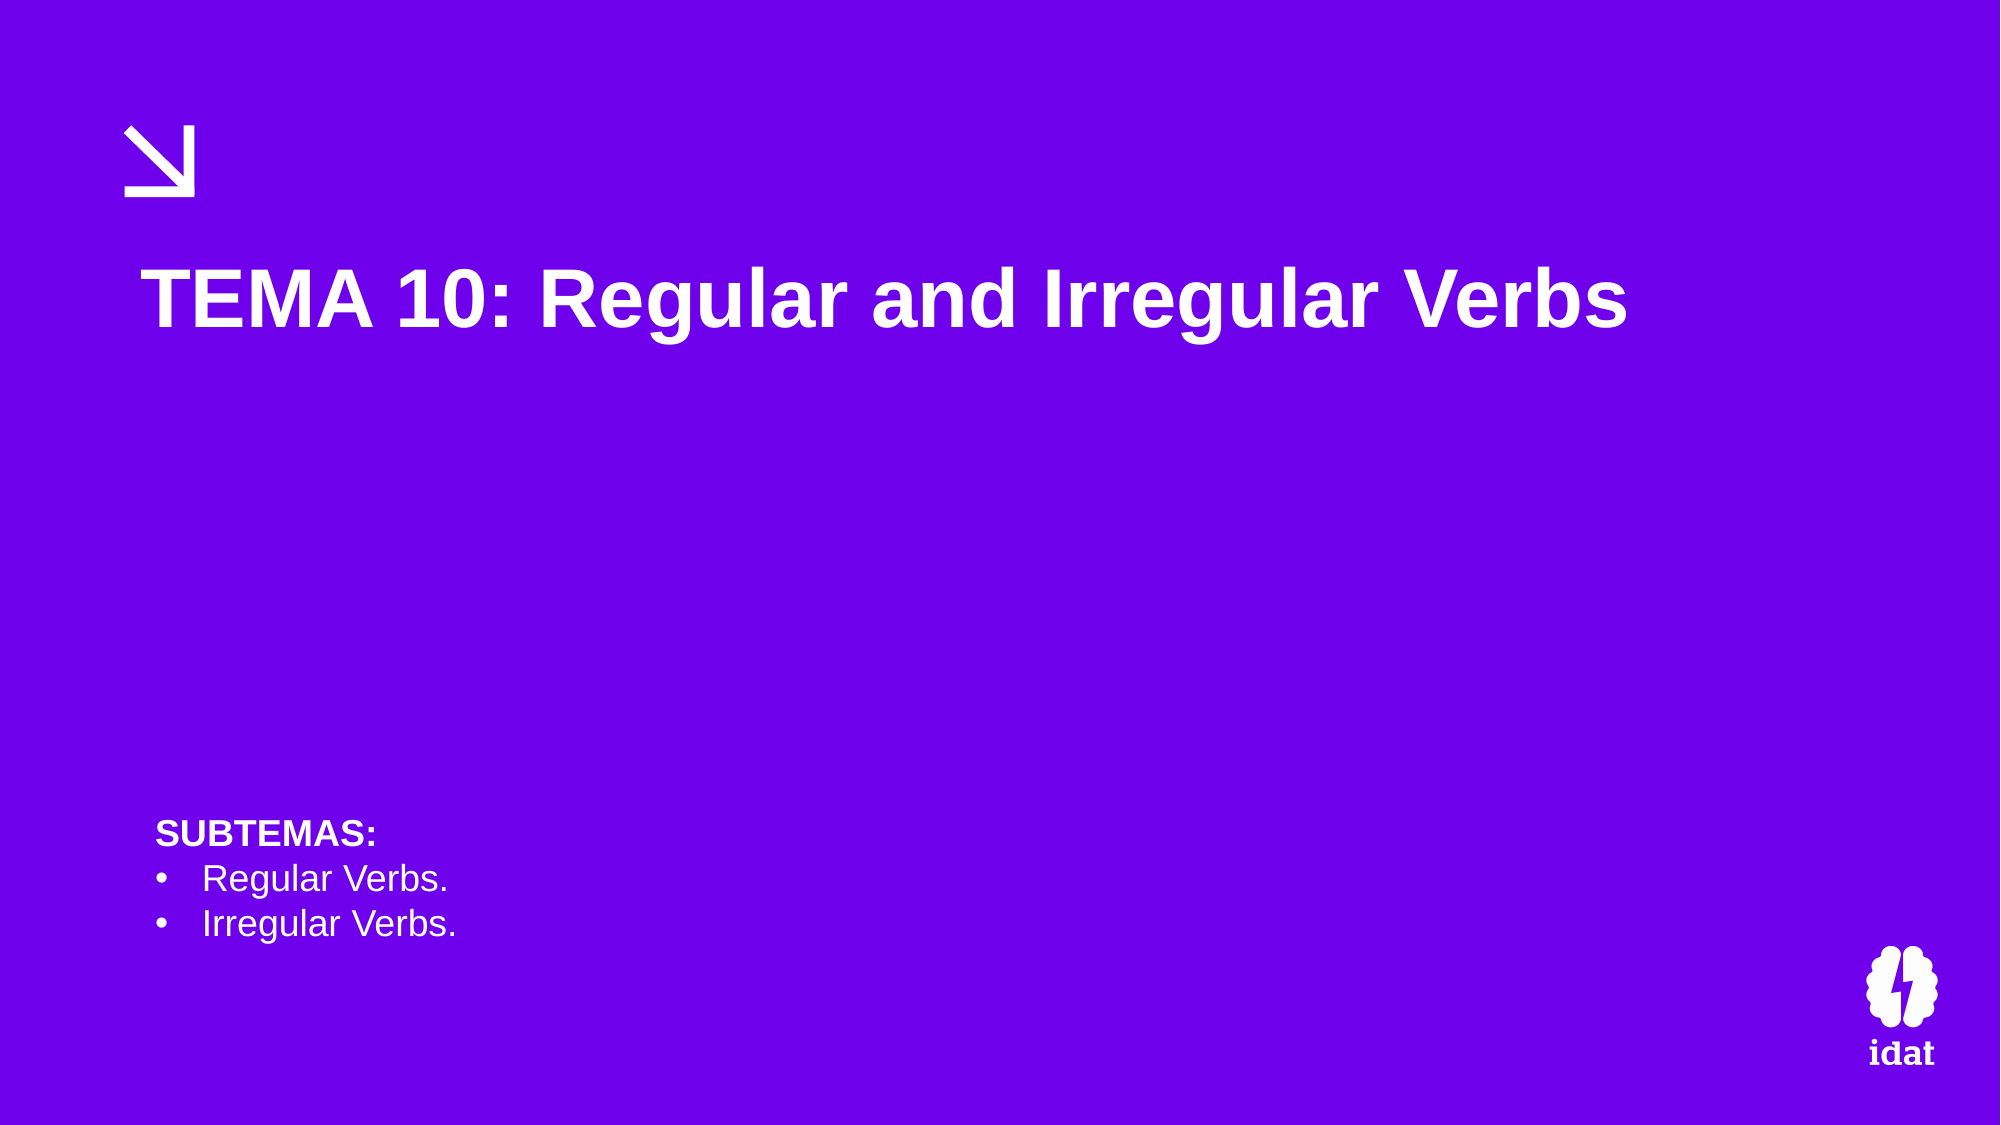

TEMA 10: Regular and Irregular Verbs

SUBTEMAS:
Regular Verbs.
Irregular Verbs.